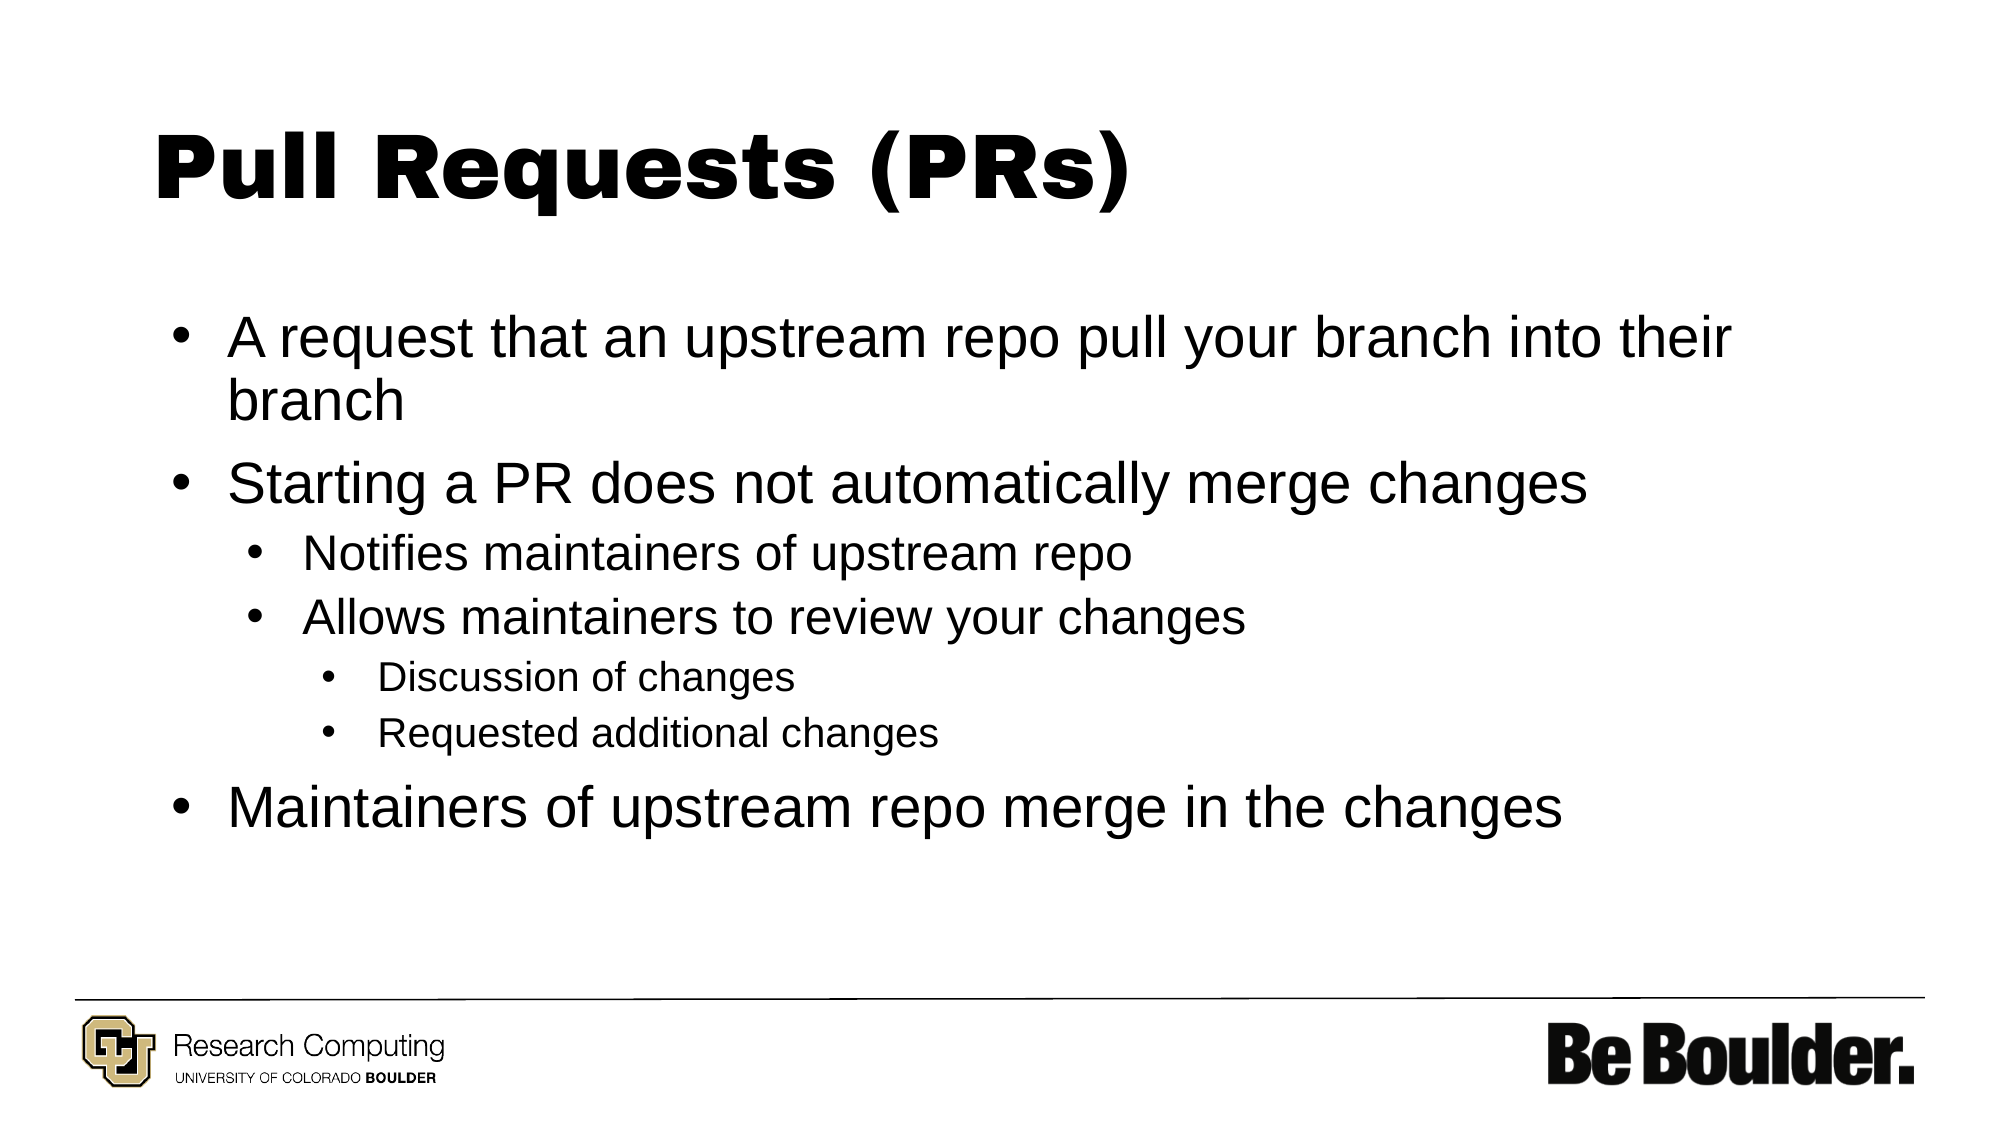

# Pull Requests (PRs)
A request that an upstream repo pull your branch into their branch
Starting a PR does not automatically merge changes
Notifies maintainers of upstream repo
Allows maintainers to review your changes
Discussion of changes
Requested additional changes
Maintainers of upstream repo merge in the changes